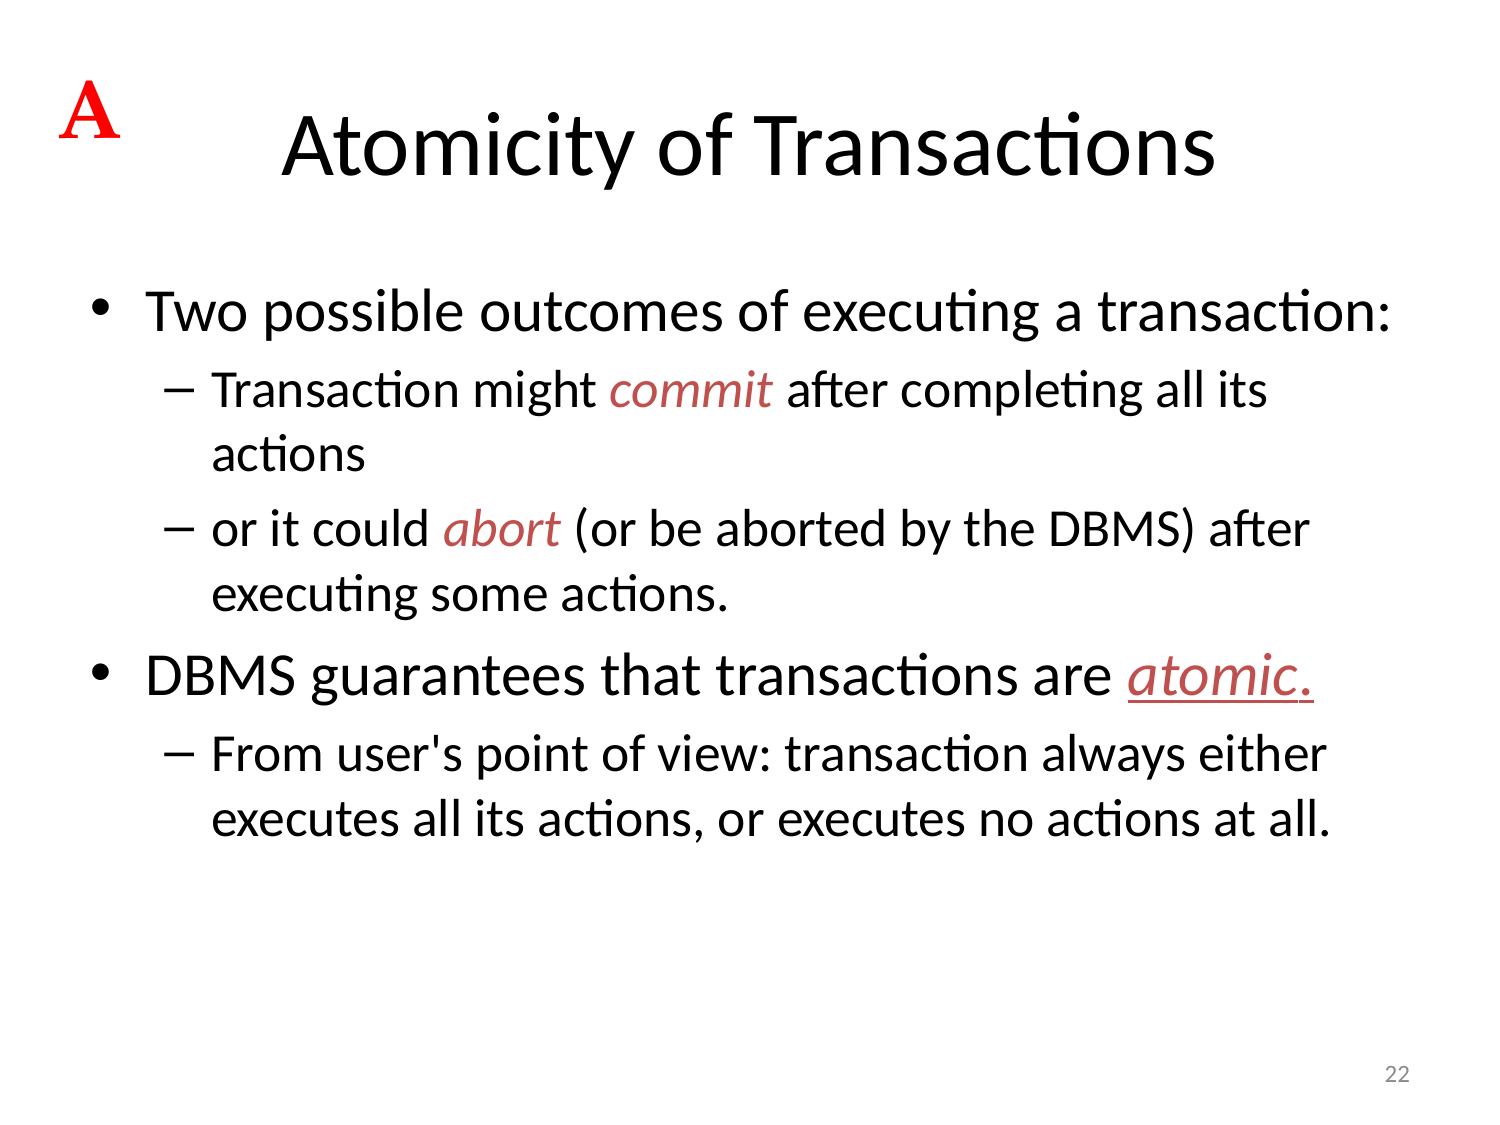

# Atomicity of Transactions
A
Two possible outcomes of executing a transaction:
Transaction might commit after completing all its actions
or it could abort (or be aborted by the DBMS) after executing some actions.
DBMS guarantees that transactions are atomic.
From user's point of view: transaction always either executes all its actions, or executes no actions at all.
22